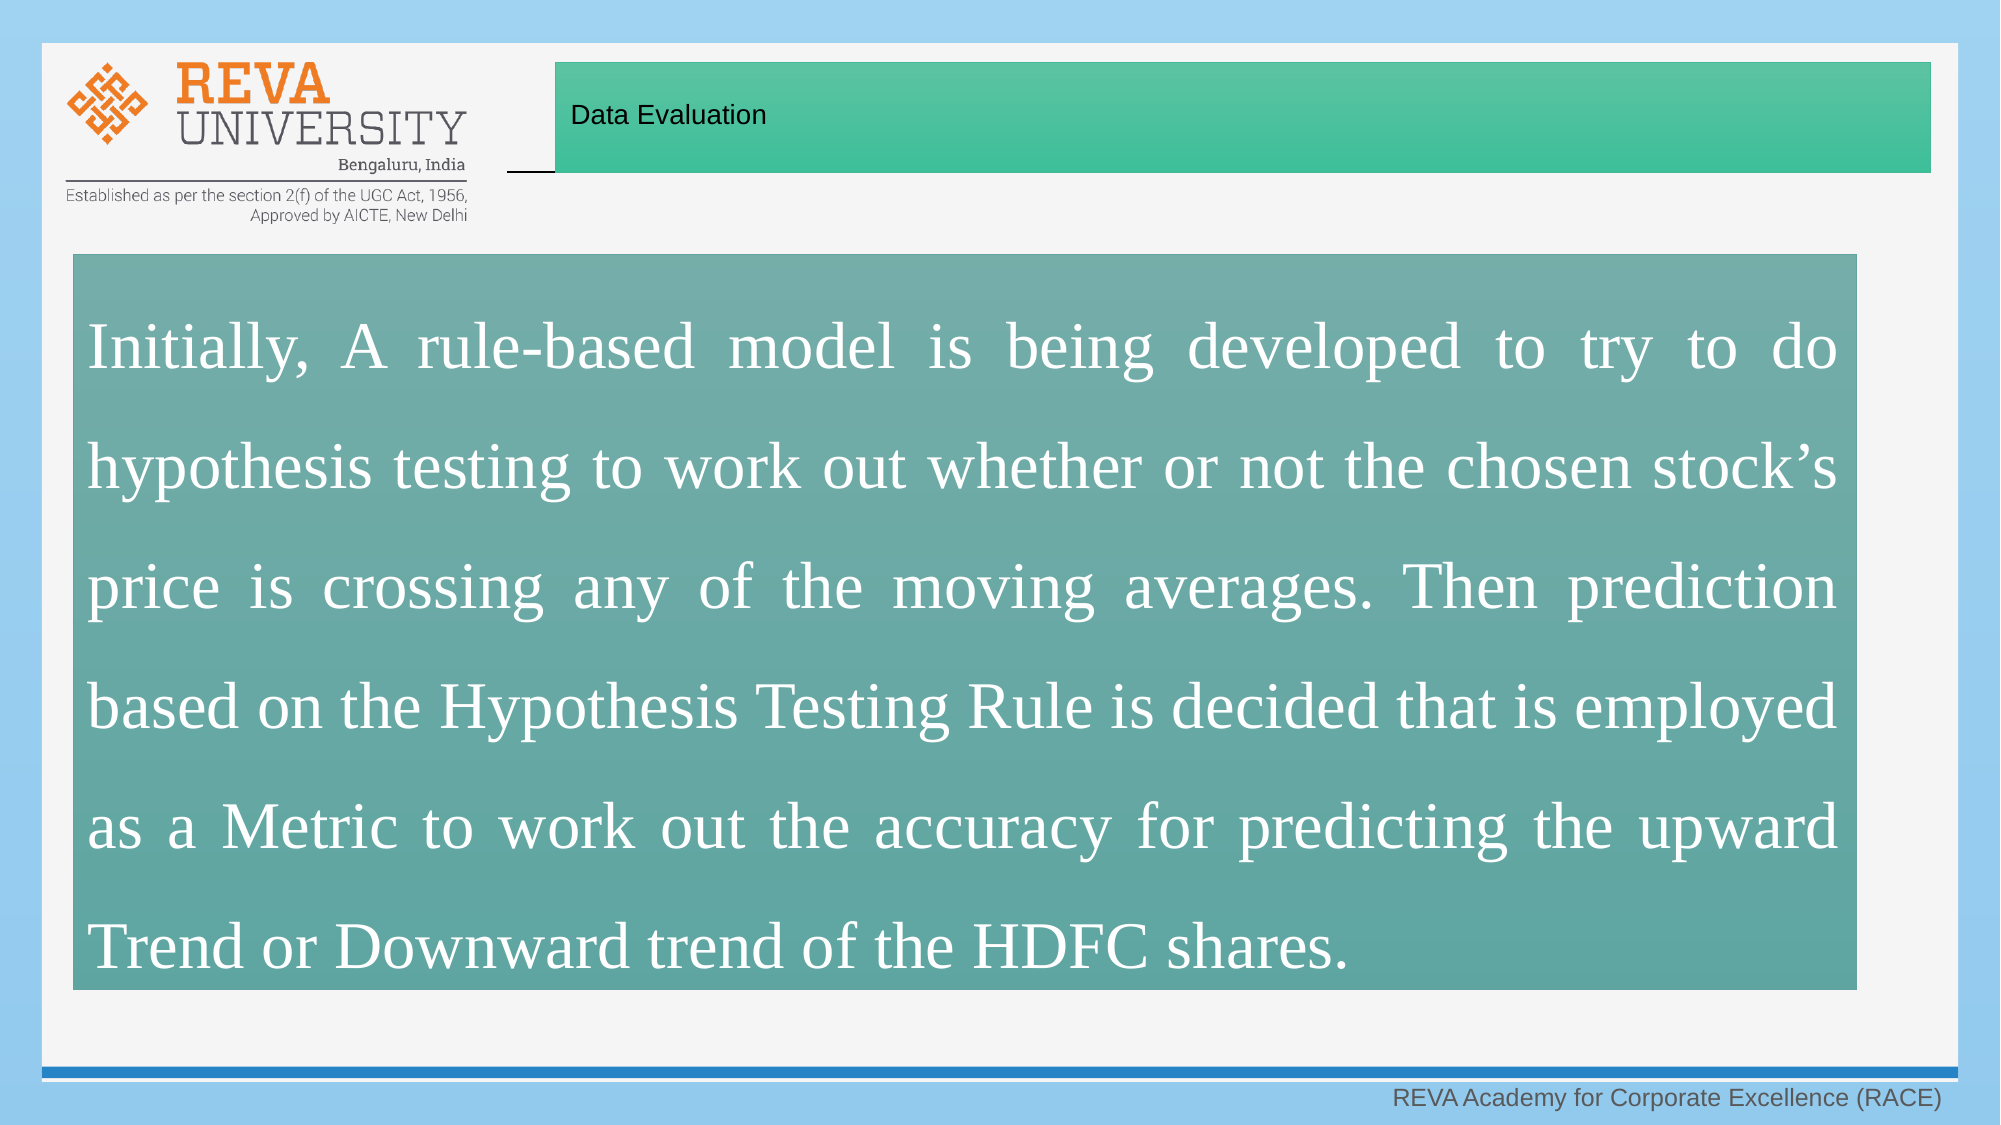

# Data Evaluation
Initially, A rule-based model is being developed to try to do hypothesis testing to work out whether or not the chosen stock’s price is crossing any of the moving averages. Then prediction based on the Hypothesis Testing Rule is decided that is employed as a Metric to work out the accuracy for predicting the upward Trend or Downward trend of the HDFC shares.